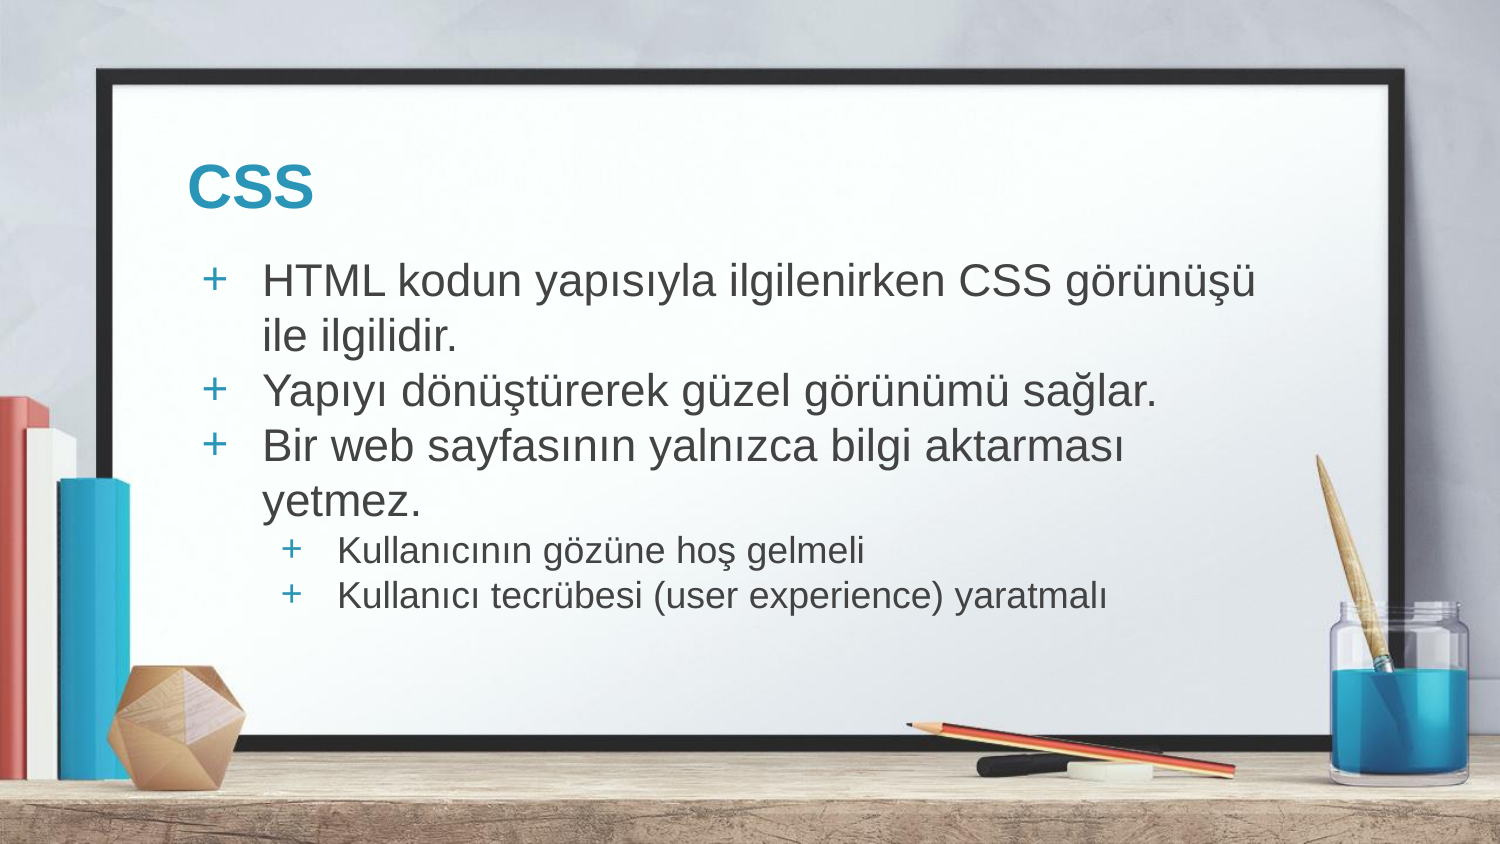

# CSS
HTML kodun yapısıyla ilgilenirken CSS görünüşü ile ilgilidir.
Yapıyı dönüştürerek güzel görünümü sağlar.
Bir web sayfasının yalnızca bilgi aktarması yetmez.
Kullanıcının gözüne hoş gelmeli
Kullanıcı tecrübesi (user experience) yaratmalı